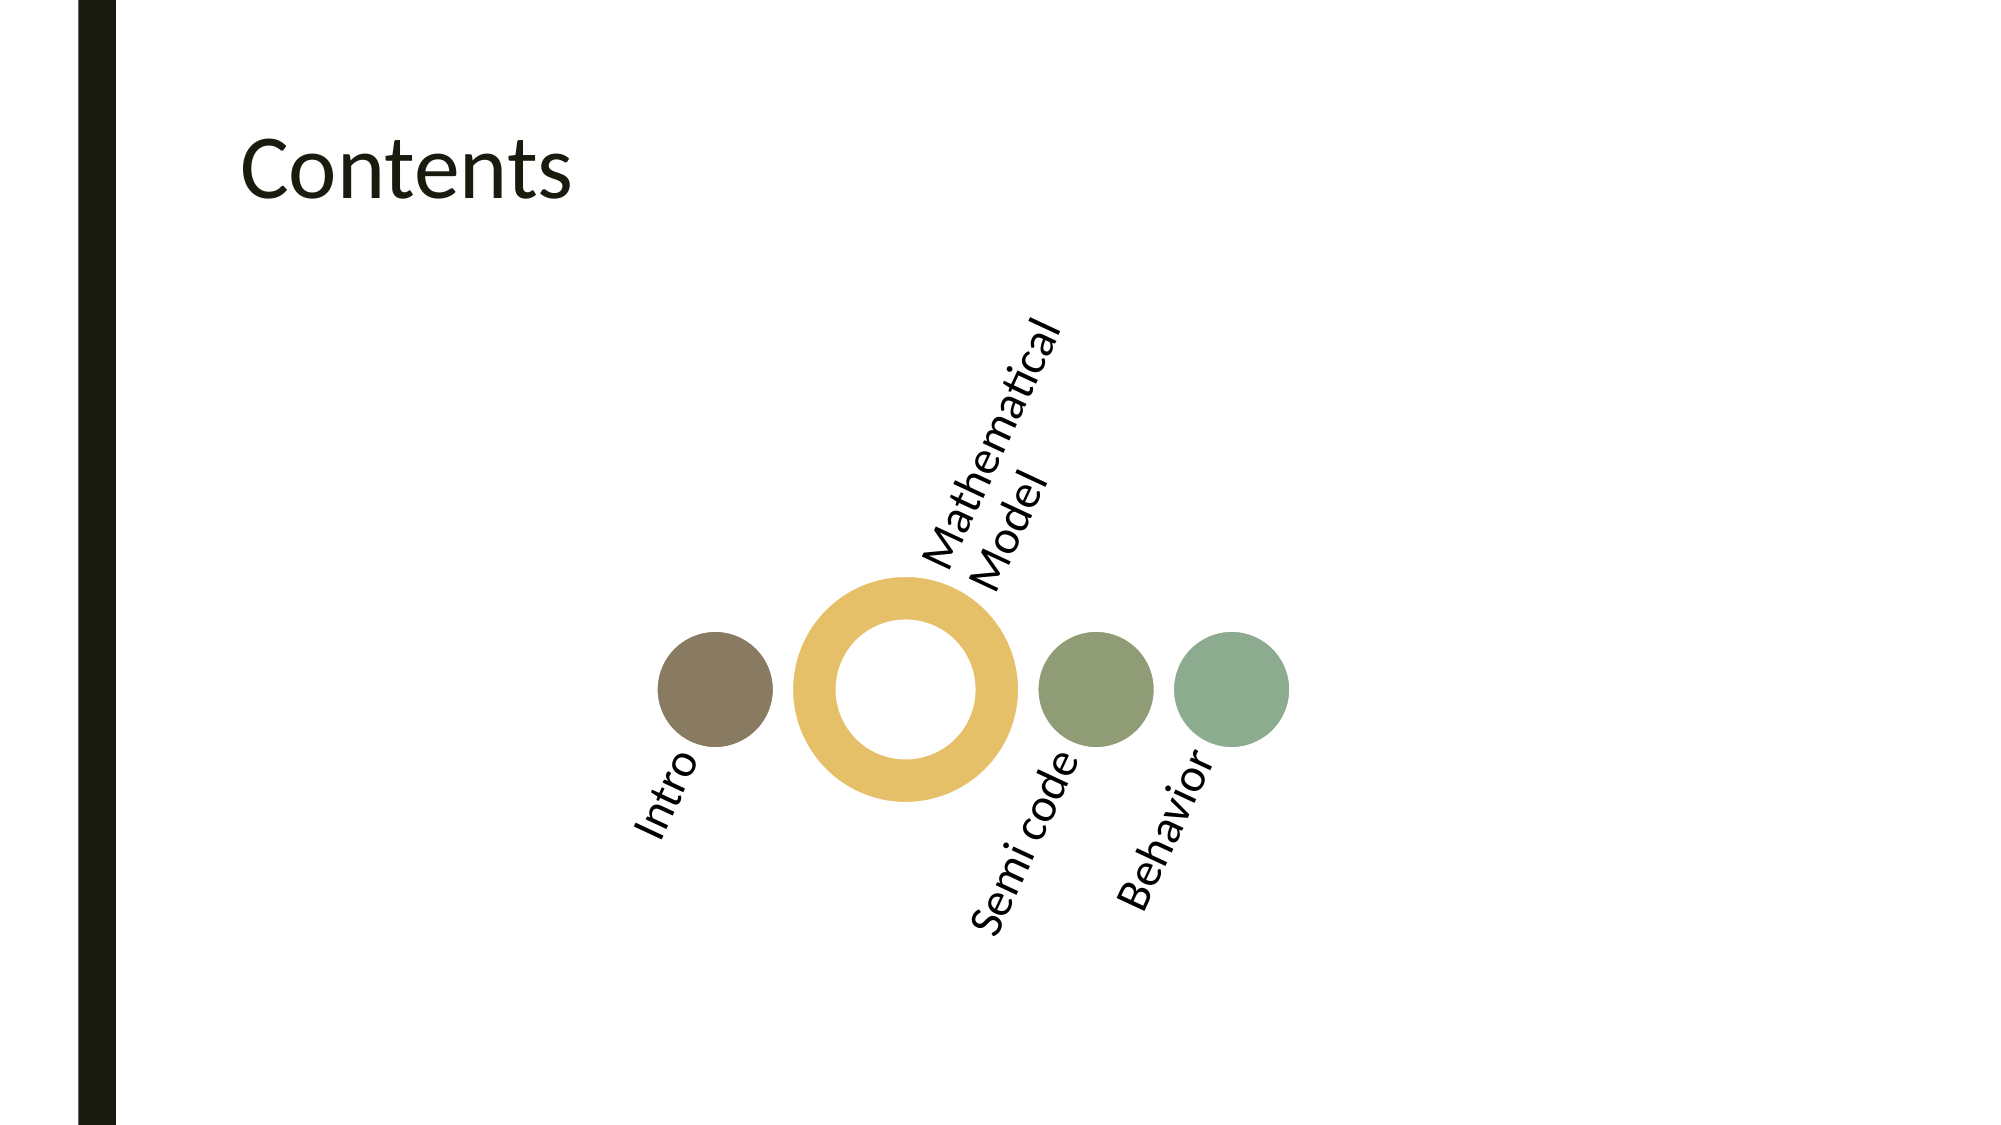

# Contents

Intro
Mathematical Model
Semi code
Behavior